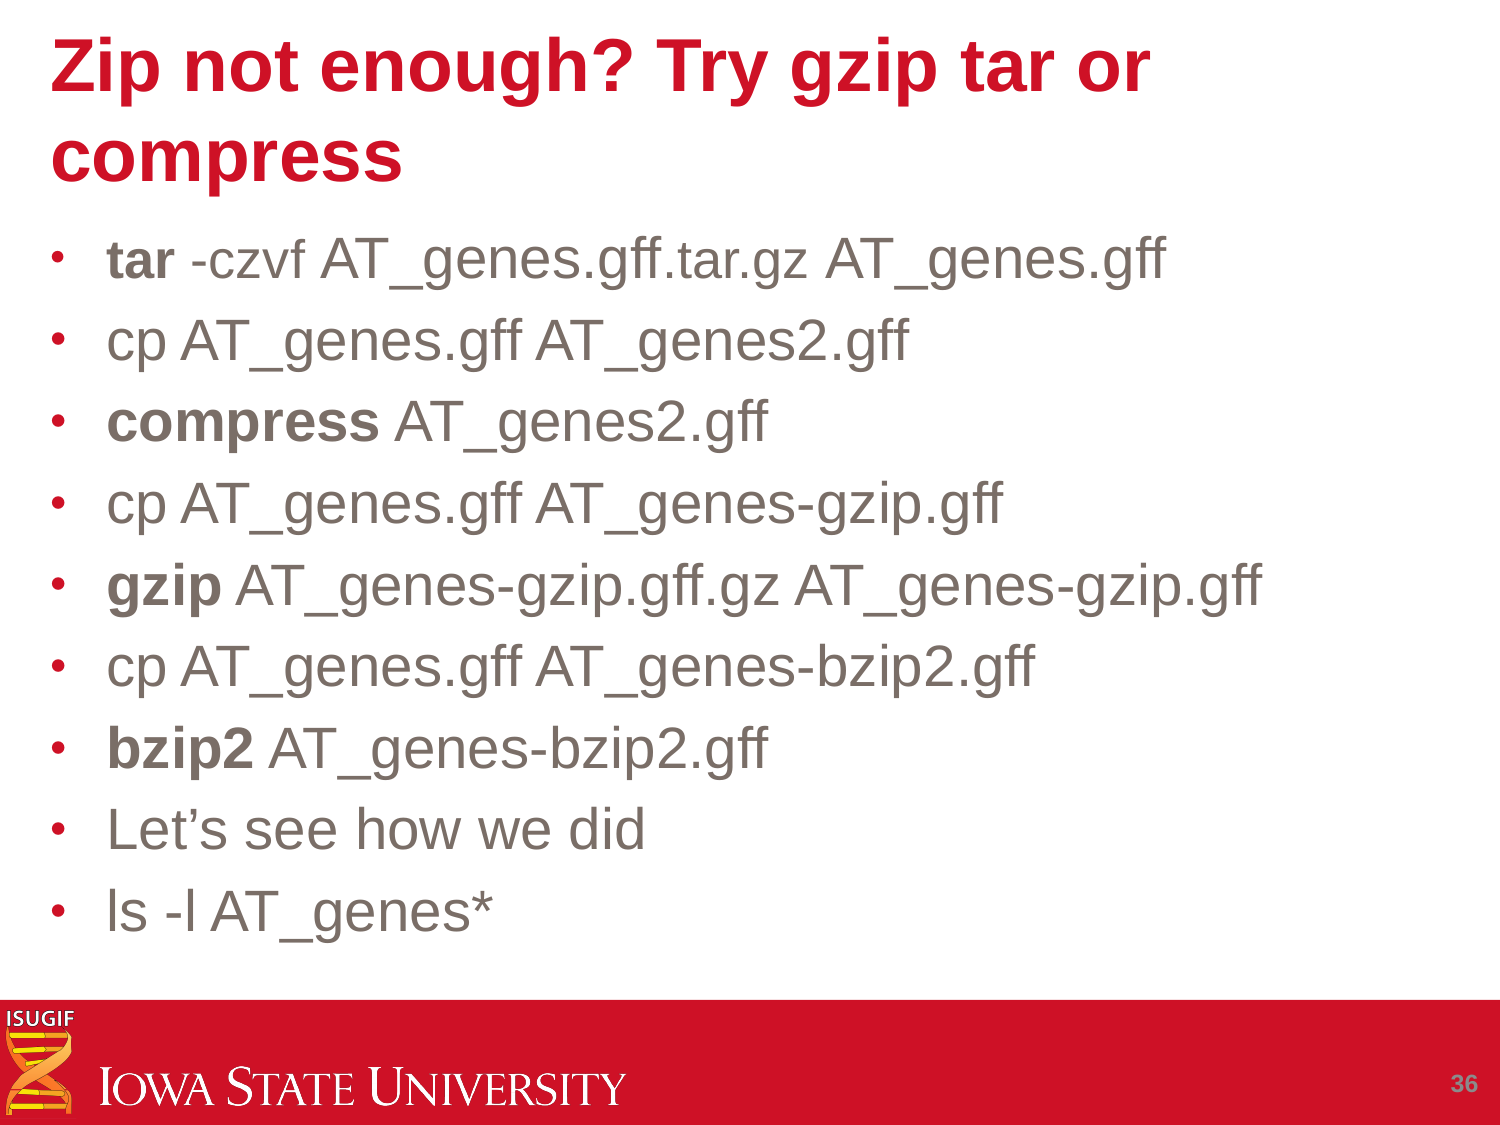

# Zip not enough? Try gzip tar or compress
tar -czvf AT_genes.gff.tar.gz AT_genes.gff
cp AT_genes.gff AT_genes2.gff
compress AT_genes2.gff
cp AT_genes.gff AT_genes-gzip.gff
gzip AT_genes-gzip.gff.gz AT_genes-gzip.gff
cp AT_genes.gff AT_genes-bzip2.gff
bzip2 AT_genes-bzip2.gff
Let’s see how we did
ls -l AT_genes*